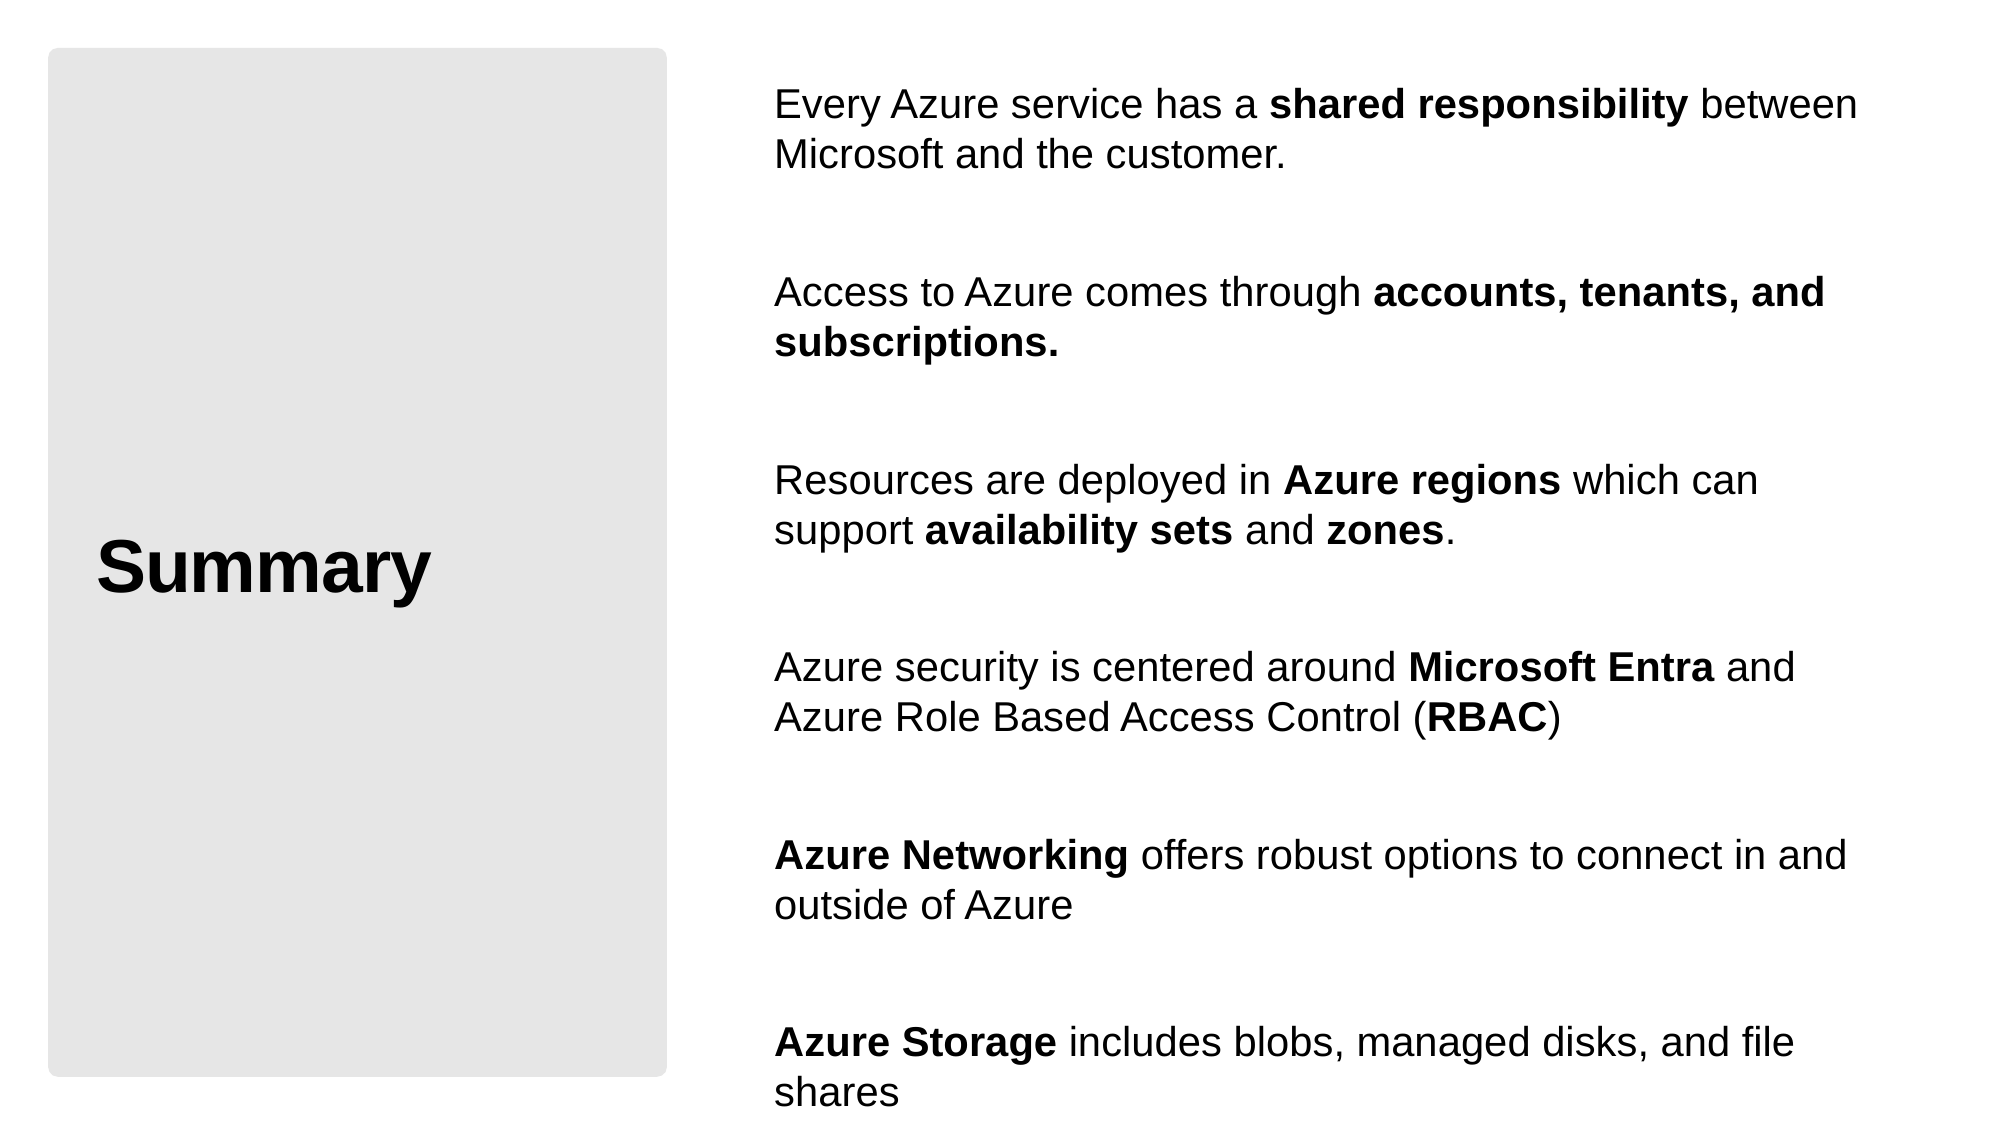

Every Azure service has a shared responsibility between Microsoft and the customer.
Access to Azure comes through accounts, tenants, and subscriptions.
Resources are deployed in Azure regions which can support availability sets and zones.
Azure security is centered around Microsoft Entra and Azure Role Based Access Control (RBAC)
Azure Networking offers robust options to connect in and outside of Azure
Azure Storage includes blobs, managed disks, and file shares
# Summary